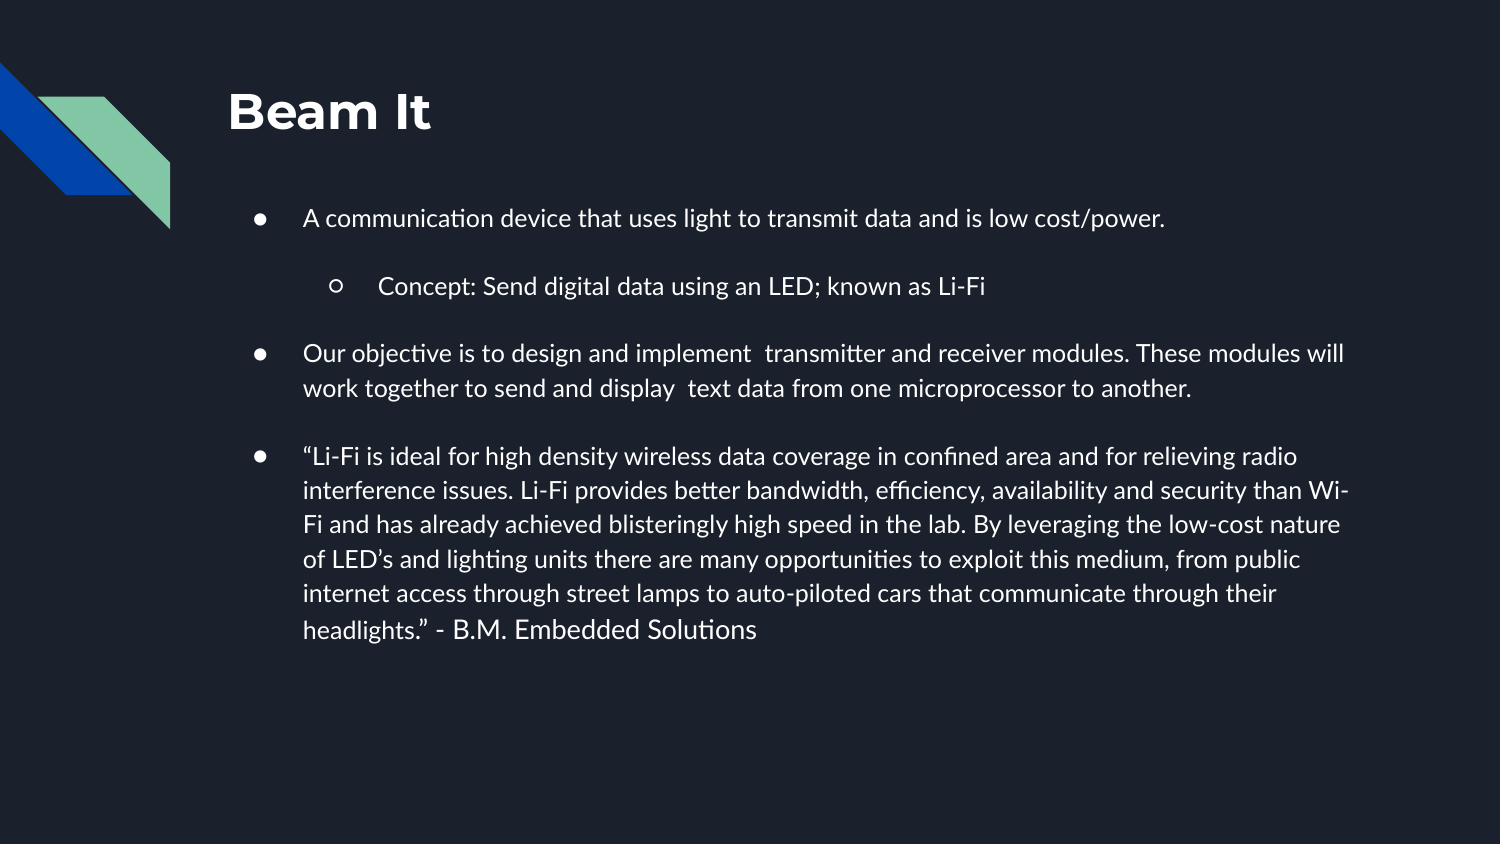

# Beam It
A communication device that uses light to transmit data and is low cost/power.
Concept: Send digital data using an LED; known as Li-Fi
Our objective is to design and implement  transmitter and receiver modules. These modules will work together to send and display  text data from one microprocessor to another.
“Li-Fi is ideal for high density wireless data coverage in confined area and for relieving radio interference issues. Li-Fi provides better bandwidth, efficiency, availability and security than Wi-Fi and has already achieved blisteringly high speed in the lab. By leveraging the low-cost nature of LED’s and lighting units there are many opportunities to exploit this medium, from public internet access through street lamps to auto-piloted cars that communicate through their headlights.” - B.M. Embedded Solutions